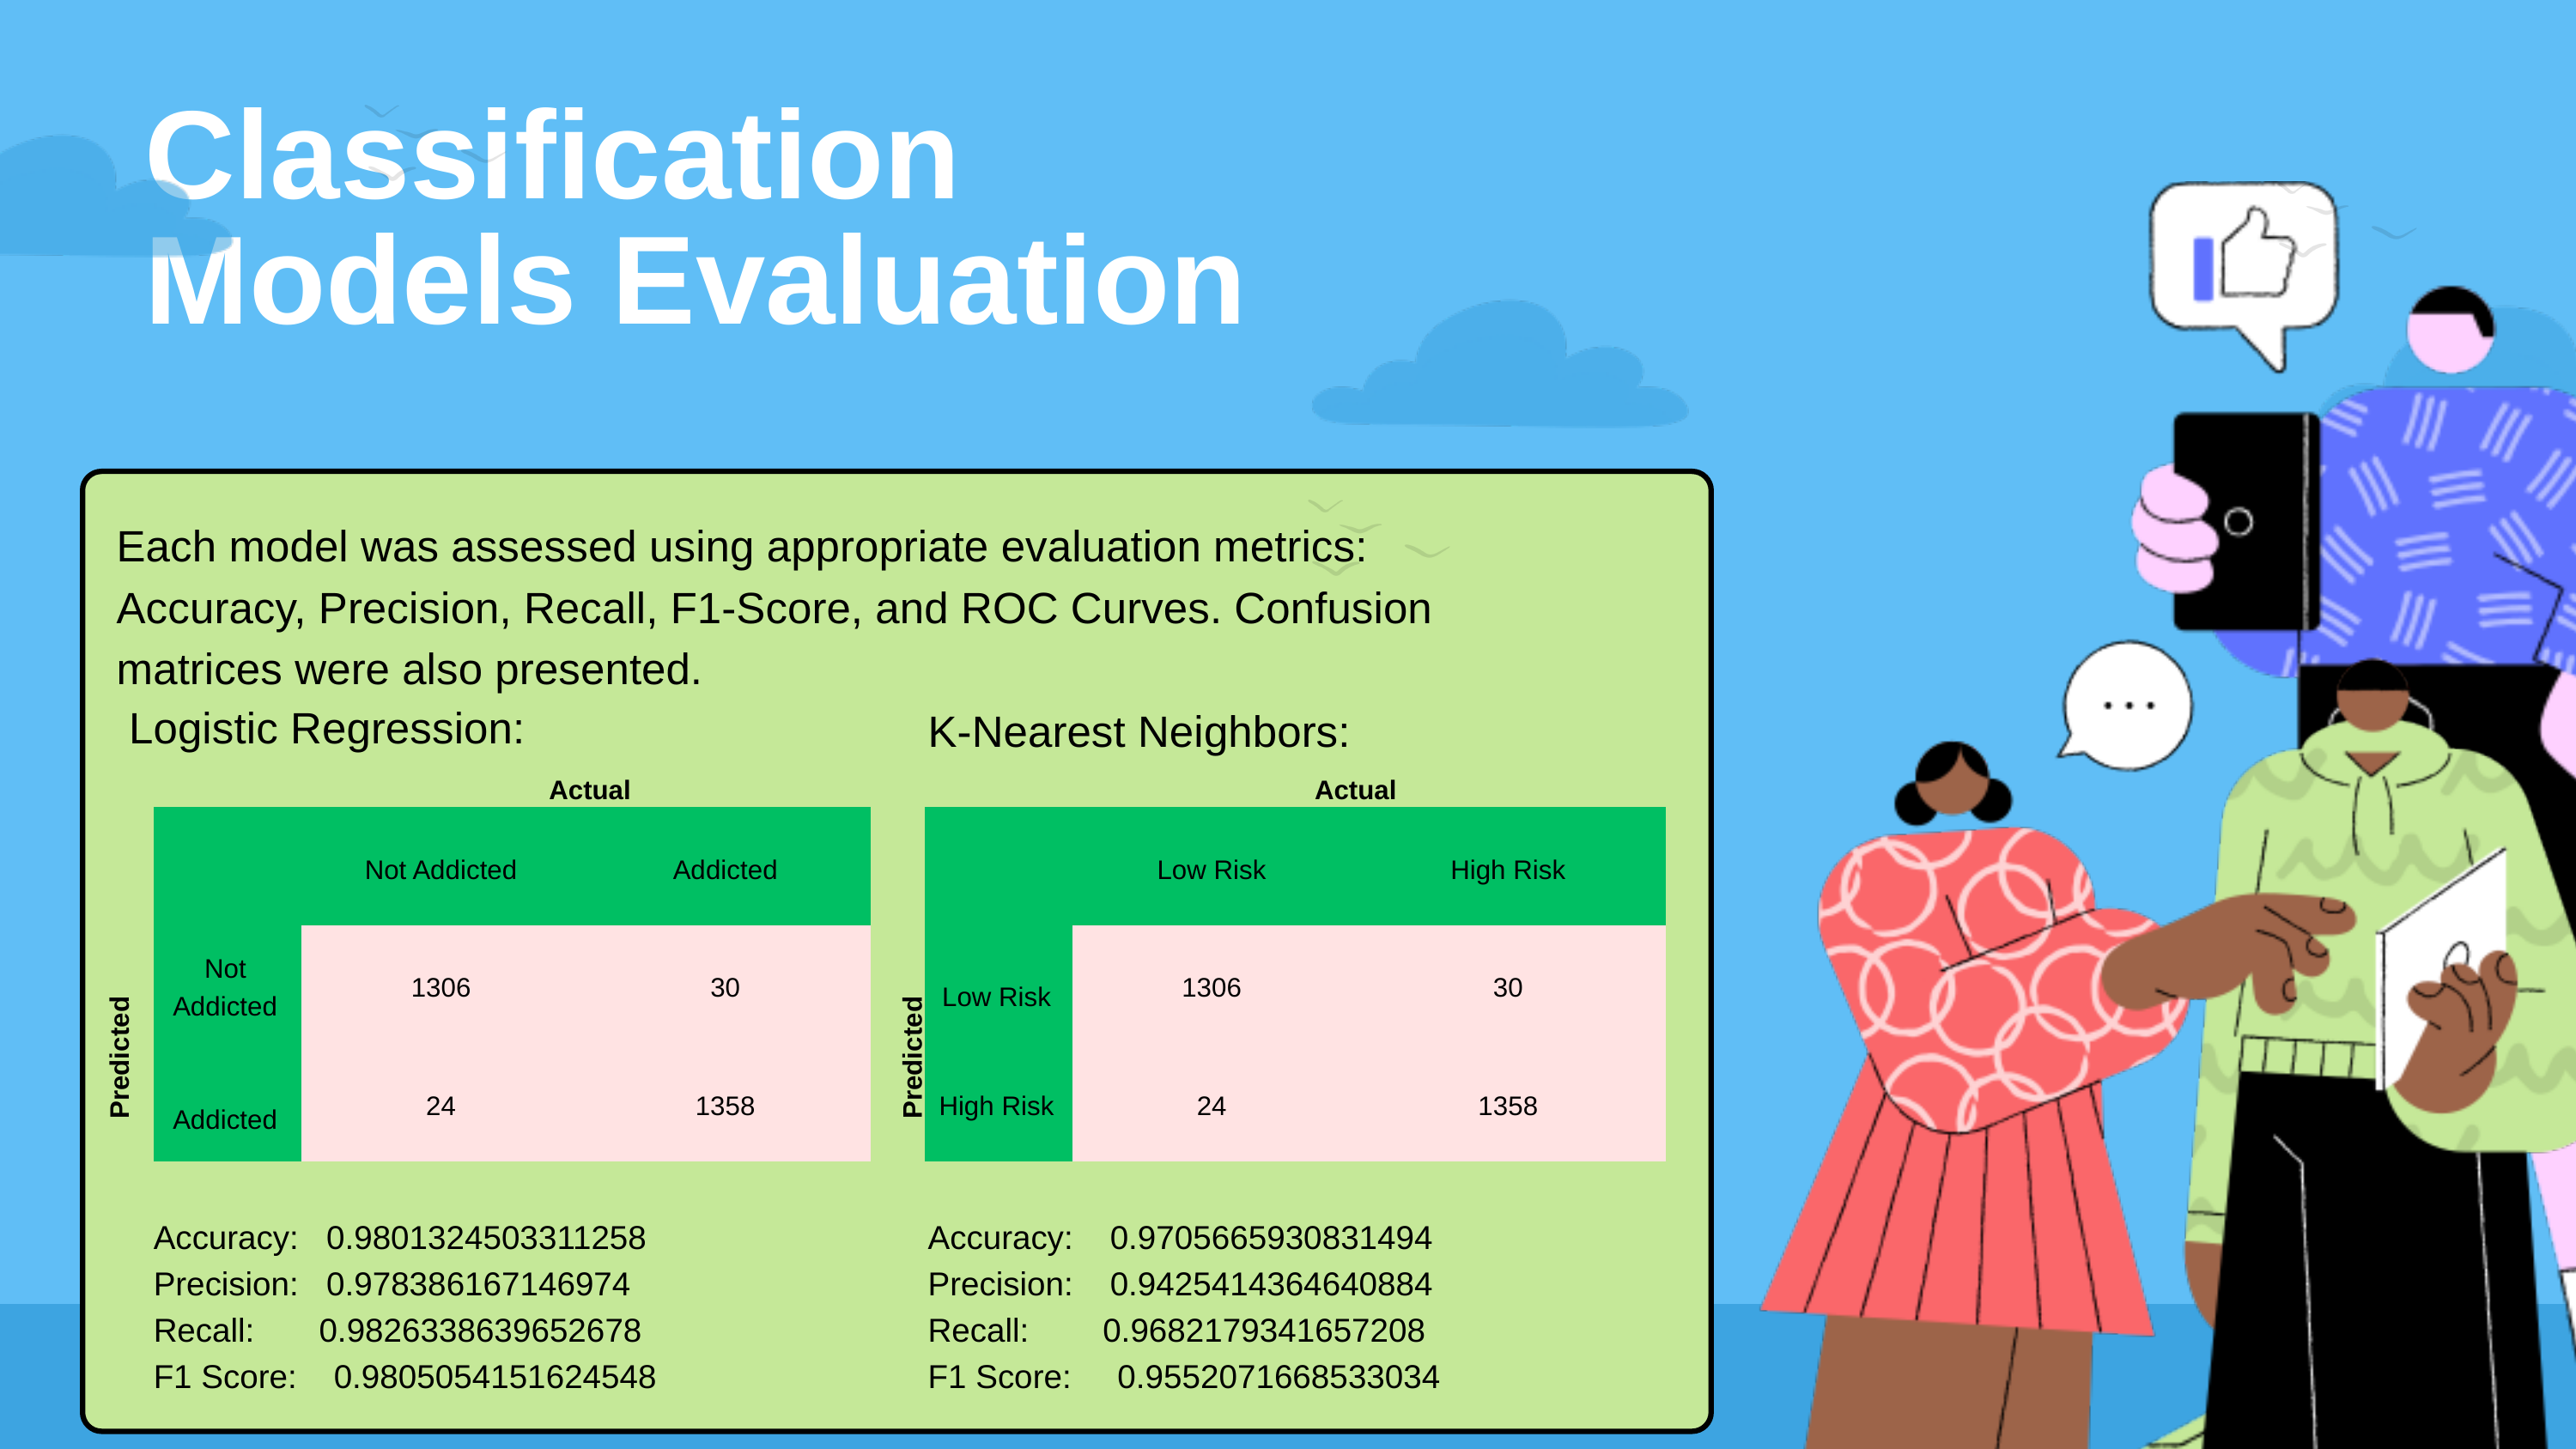

Classification Models Evaluation

Each model was assessed using appropriate evaluation metrics:
Accuracy, Precision, Recall, F1-Score, and ROC Curves. Confusion matrices were also presented.

|  |  |  |
| --- | --- | --- |
|  | Not Addicted | Addicted |
|  | 1306 | 30 |
|  | 24 | 1358 |
|  |  |  |
| --- | --- | --- |
|  | Low Risk | High Risk |
|  | 1306 | 30 |
|  | 24 | 1358 |
Logistic Regression:

K-Nearest Neighbors:
Actual
Actual
Not Addicted
Low Risk
Predicted
Predicted
High Risk
Addicted
Accuracy:   0.9801324503311258
Precision:   0.978386167146974
Recall:       0.9826338639652678
F1 Score:    0.9805054151624548
Accuracy:    0.9705665930831494
Precision:    0.9425414364640884
Recall:        0.9682179341657208
F1 Score:     0.9552071668533034